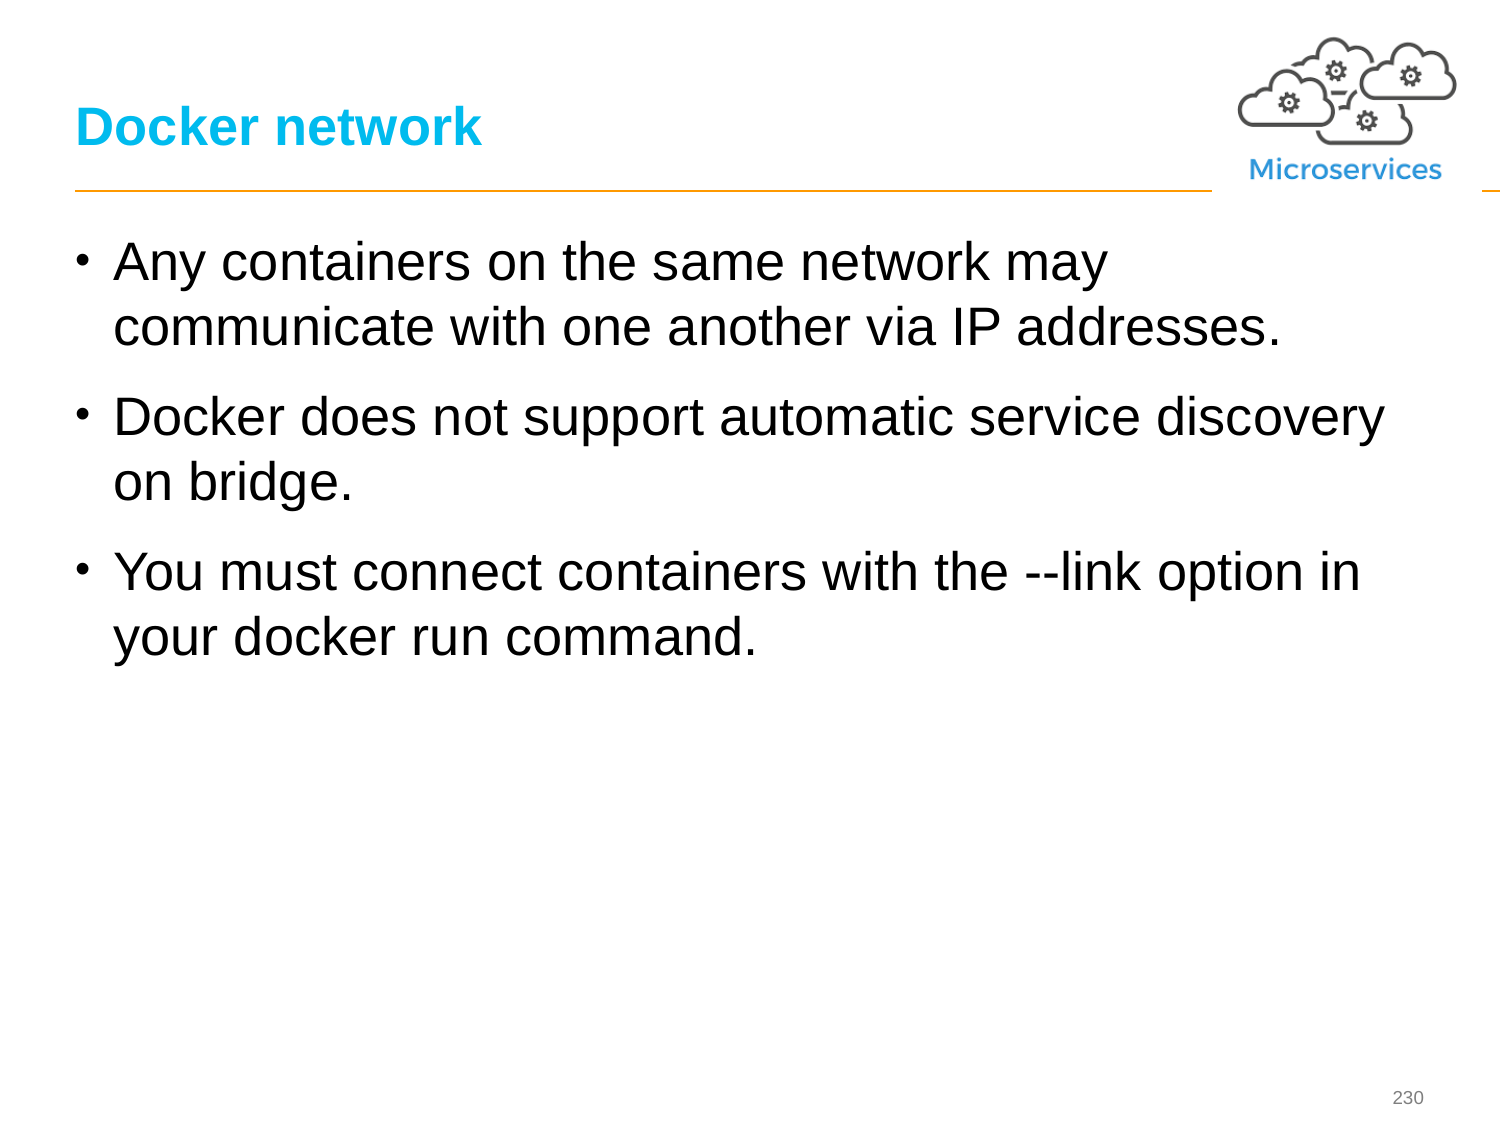

# Docker network
Any containers on the same network may communicate with one another via IP addresses.
Docker does not support automatic service discovery on bridge.
You must connect containers with the --link option in your docker run command.